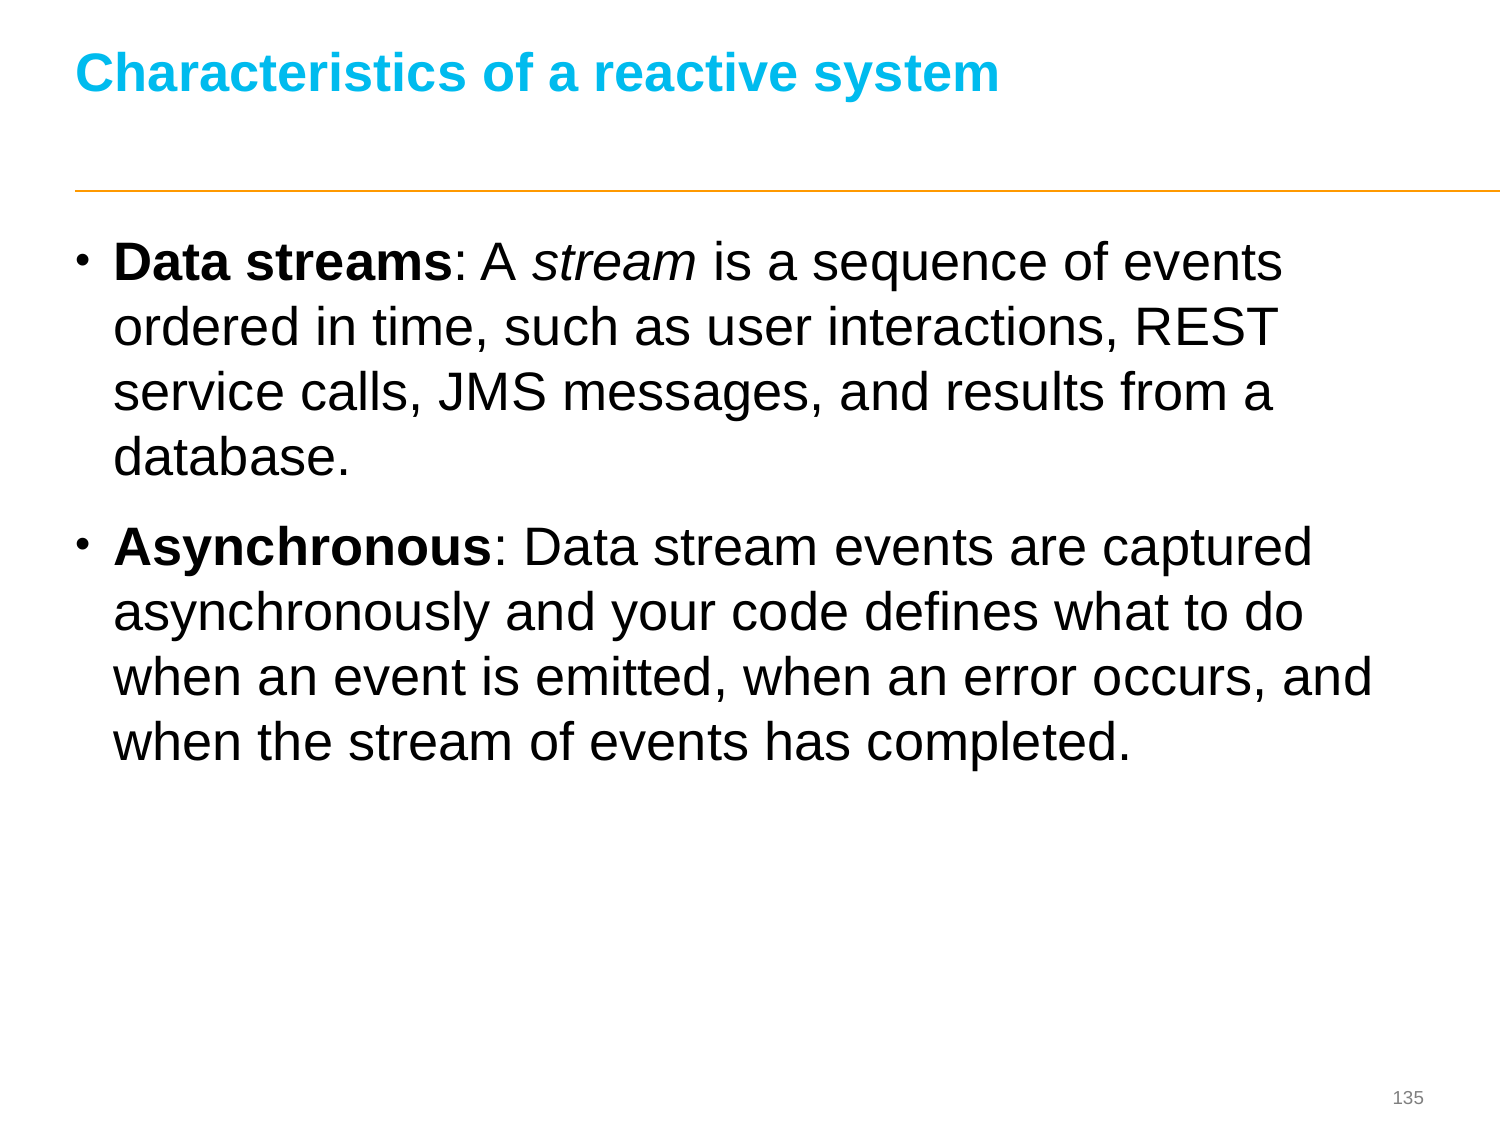

# Characteristics of a reactive system
Data streams: A stream is a sequence of events ordered in time, such as user interactions, REST service calls, JMS messages, and results from a database.
Asynchronous: Data stream events are captured asynchronously and your code defines what to do when an event is emitted, when an error occurs, and when the stream of events has completed.